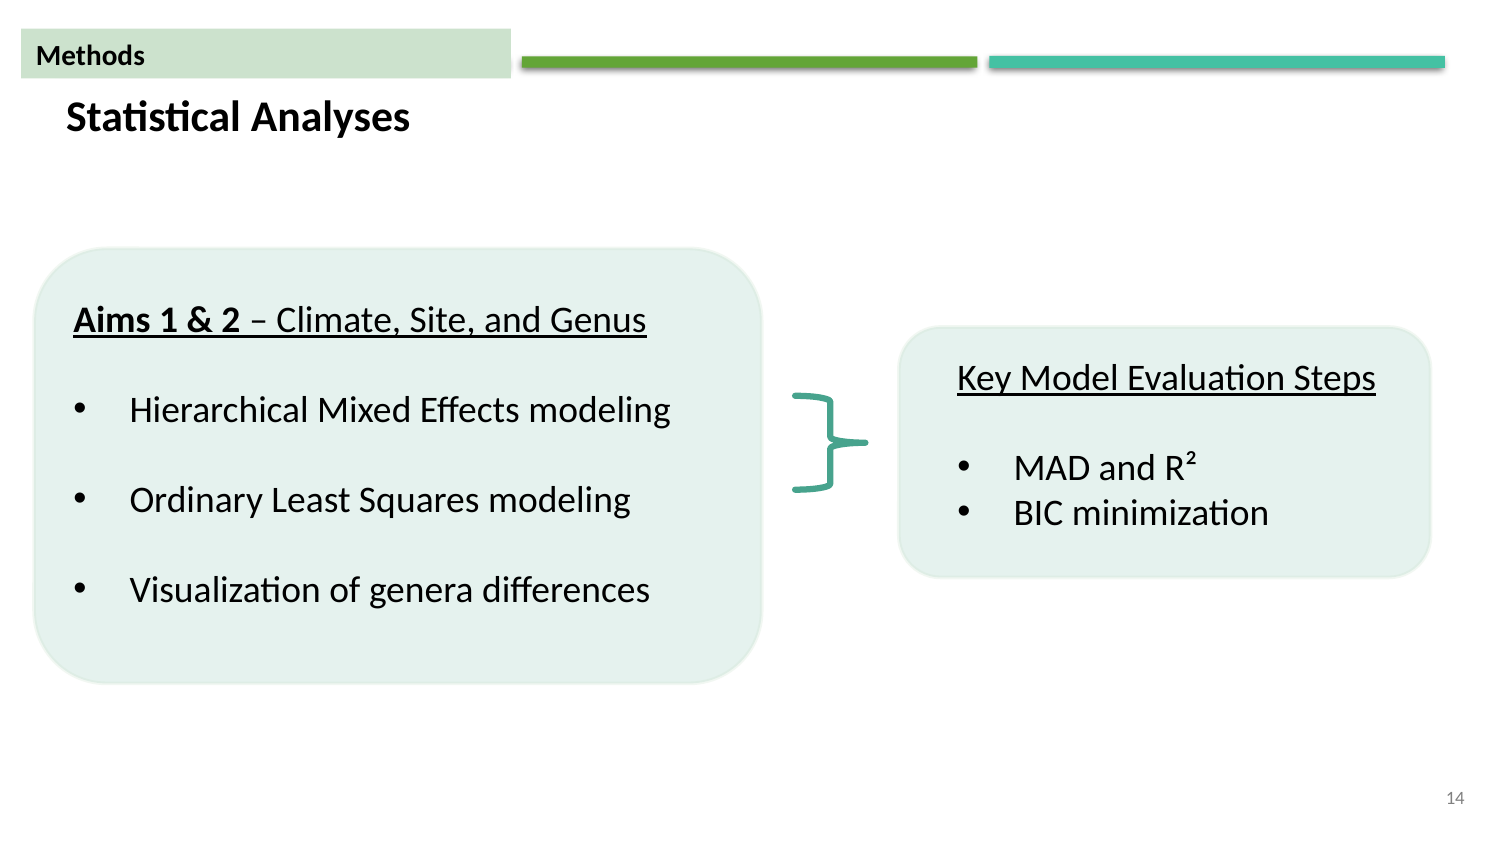

Methods
# Statistical Analyses

Aims 1 & 2 – Climate, Site, and Genus

Hierarchical Mixed Effects modeling

Ordinary Least Squares modeling

Visualization of genera differences

Key Model Evaluation Steps

MAD and R²
BIC minimization

14